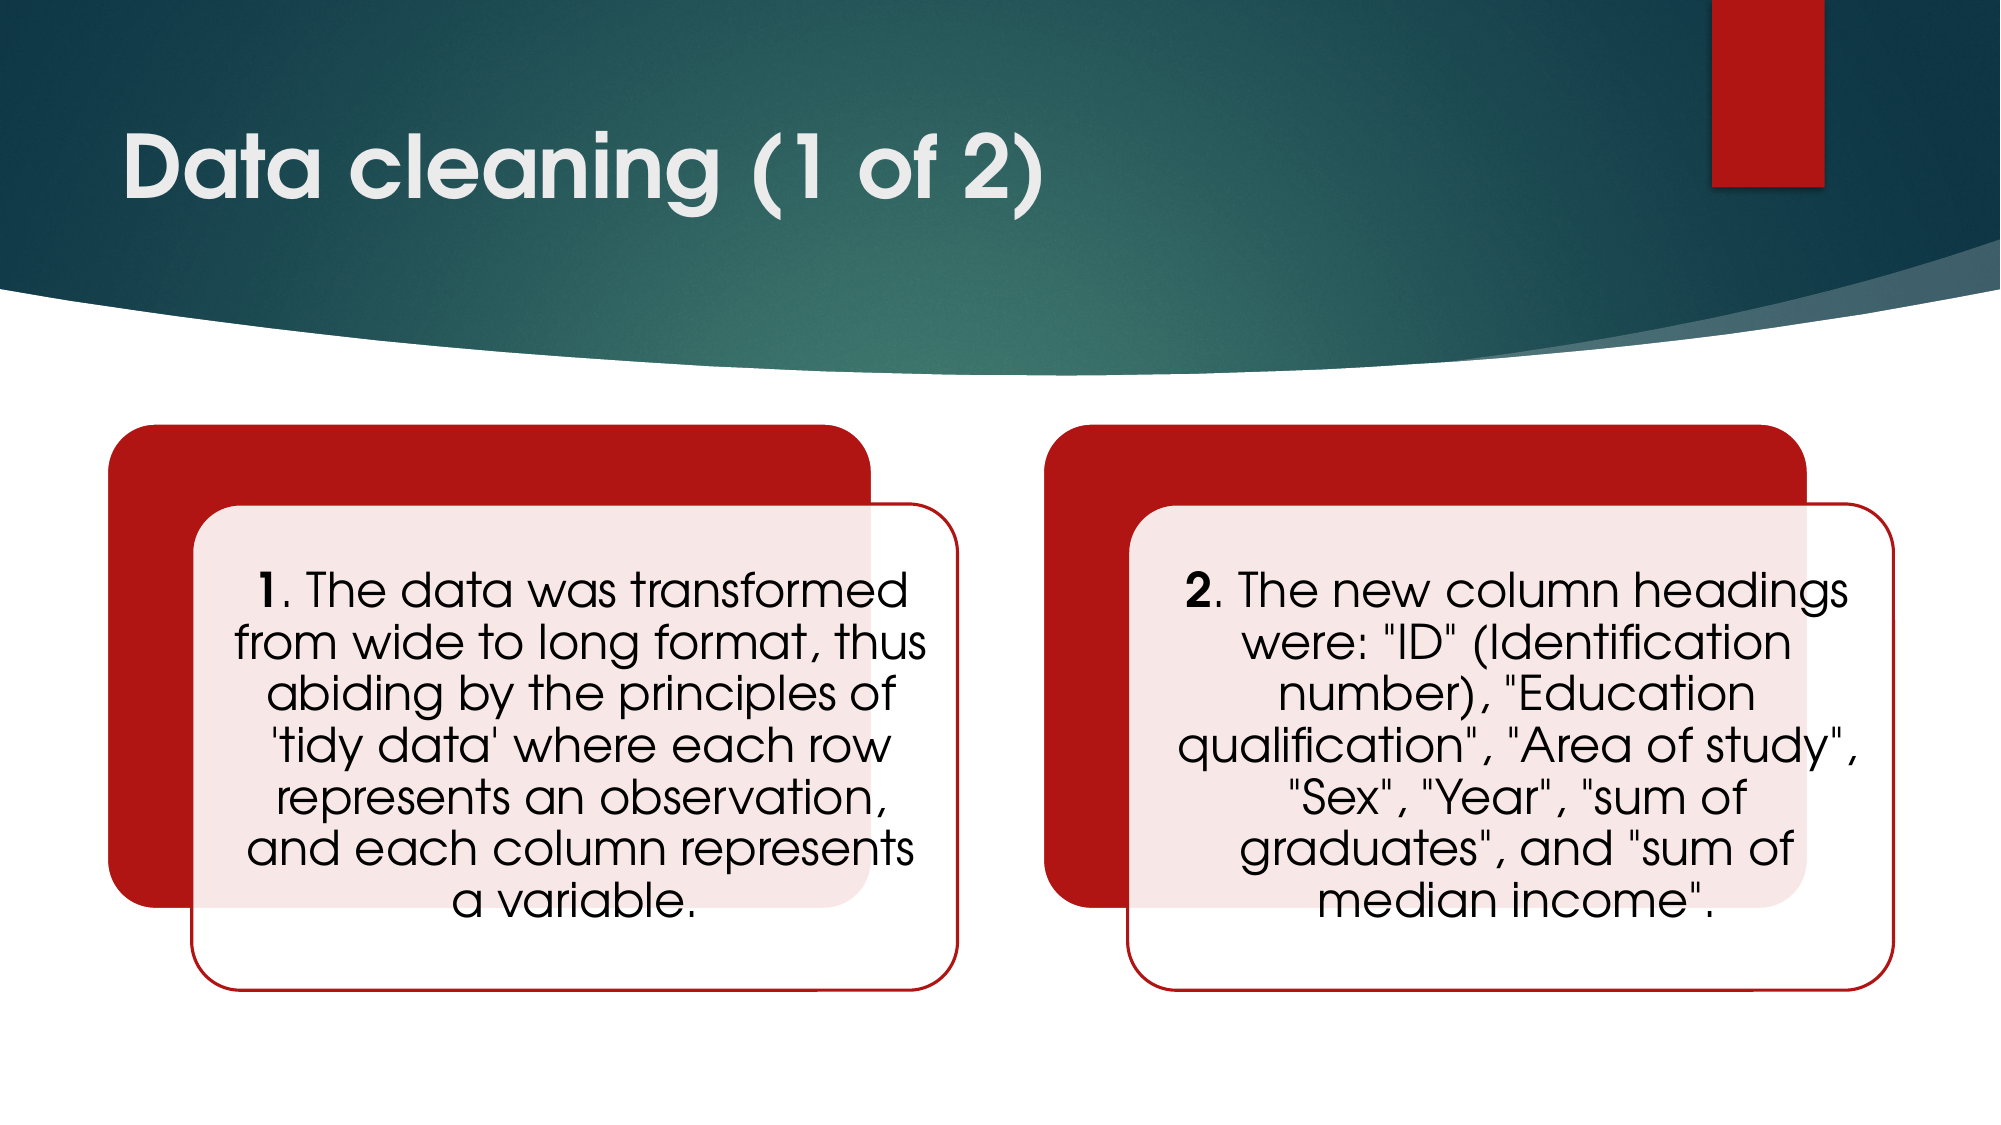

# Data cleaning (1 of 2)

1. The data was transformed from wide to long format, thus abiding by the principles of 'tidy data' where each row represents an observation, and each column represents a variable.
2. The new column headings were: "ID" (Identification number), "Education qualification", "Area of study", "Sex", "Year", "sum of graduates", and "sum of median income".